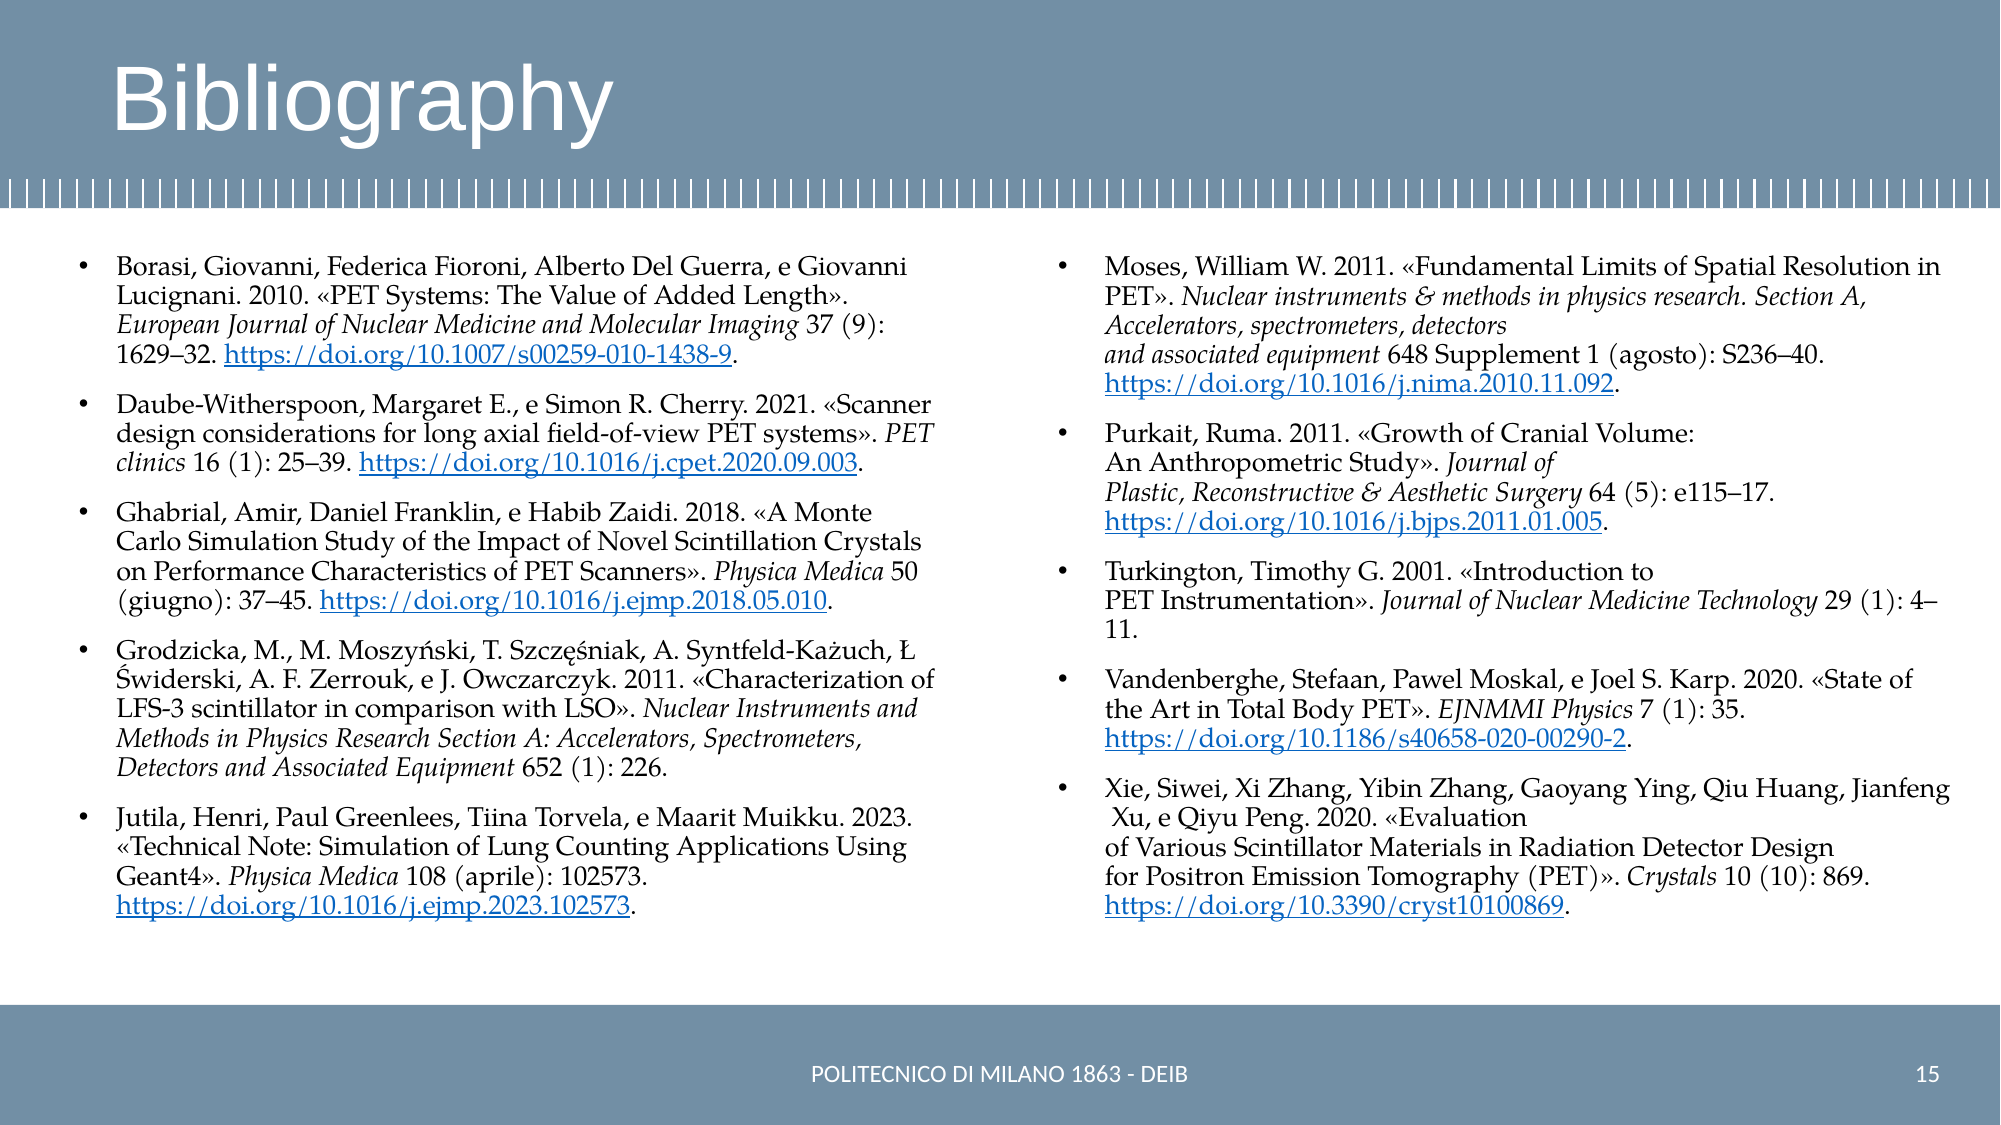

# Bibliography
Borasi, Giovanni, Federica Fioroni, Alberto Del Guerra, e Giovanni Lucignani. 2010. «PET Systems: The Value of Added Length». European Journal of Nuclear Medicine and Molecular Imaging 37 (9): 1629–32. https://doi.org/10.1007/s00259-010-1438-9.
Daube-Witherspoon, Margaret E., e Simon R. Cherry. 2021. «Scanner design considerations for long axial field-of-view PET systems». PET clinics 16 (1): 25–39. https://doi.org/10.1016/j.cpet.2020.09.003.
Ghabrial, Amir, Daniel Franklin, e Habib Zaidi. 2018. «A Monte Carlo Simulation Study of the Impact of Novel Scintillation Crystals on Performance Characteristics of PET Scanners». Physica Medica 50 (giugno): 37–45. https://doi.org/10.1016/j.ejmp.2018.05.010.
Grodzicka, M., M. Moszyński, T. Szczęśniak, A. Syntfeld-Każuch, Ł Świderski, A. F. Zerrouk, e J. Owczarczyk. 2011. «Characterization of LFS-3 scintillator in comparison with LSO». Nuclear Instruments and Methods in Physics Research Section A: Accelerators, Spectrometers, Detectors and Associated Equipment 652 (1): 226.
Jutila, Henri, Paul Greenlees, Tiina Torvela, e Maarit Muikku. 2023. «Technical Note: Simulation of Lung Counting Applications Using Geant4». Physica Medica 108 (aprile): 102573. https://doi.org/10.1016/j.ejmp.2023.102573.

Moses, William W. 2011. «Fundamental Limits of Spatial Resolution in PET». Nuclear instruments & methods in physics research. Section A, Accelerators, spectrometers, detectors and associated equipment 648 Supplement 1 (agosto): S236–40. https://doi.org/10.1016/j.nima.2010.11.092.
Purkait, Ruma. 2011. «Growth of Cranial Volume: An Anthropometric Study». Journal of Plastic, Reconstructive & Aesthetic Surgery 64 (5): e115–17. https://doi.org/10.1016/j.bjps.2011.01.005.
Turkington, Timothy G. 2001. «Introduction to PET Instrumentation». Journal of Nuclear Medicine Technology 29 (1): 4–11.
Vandenberghe, Stefaan, Pawel Moskal, e Joel S. Karp. 2020. «State of the Art in Total Body PET». EJNMMI Physics 7 (1): 35. https://doi.org/10.1186/s40658-020-00290-2.
Xie, Siwei, Xi Zhang, Yibin Zhang, Gaoyang Ying, Qiu Huang, Jianfeng Xu, e Qiyu Peng. 2020. «Evaluation of Various Scintillator Materials in Radiation Detector Design for Positron Emission Tomography (PET)». Crystals 10 (10): 869. https://doi.org/10.3390/cryst10100869.

POLITECNICO DI MILANO 1863 - DEIB
15